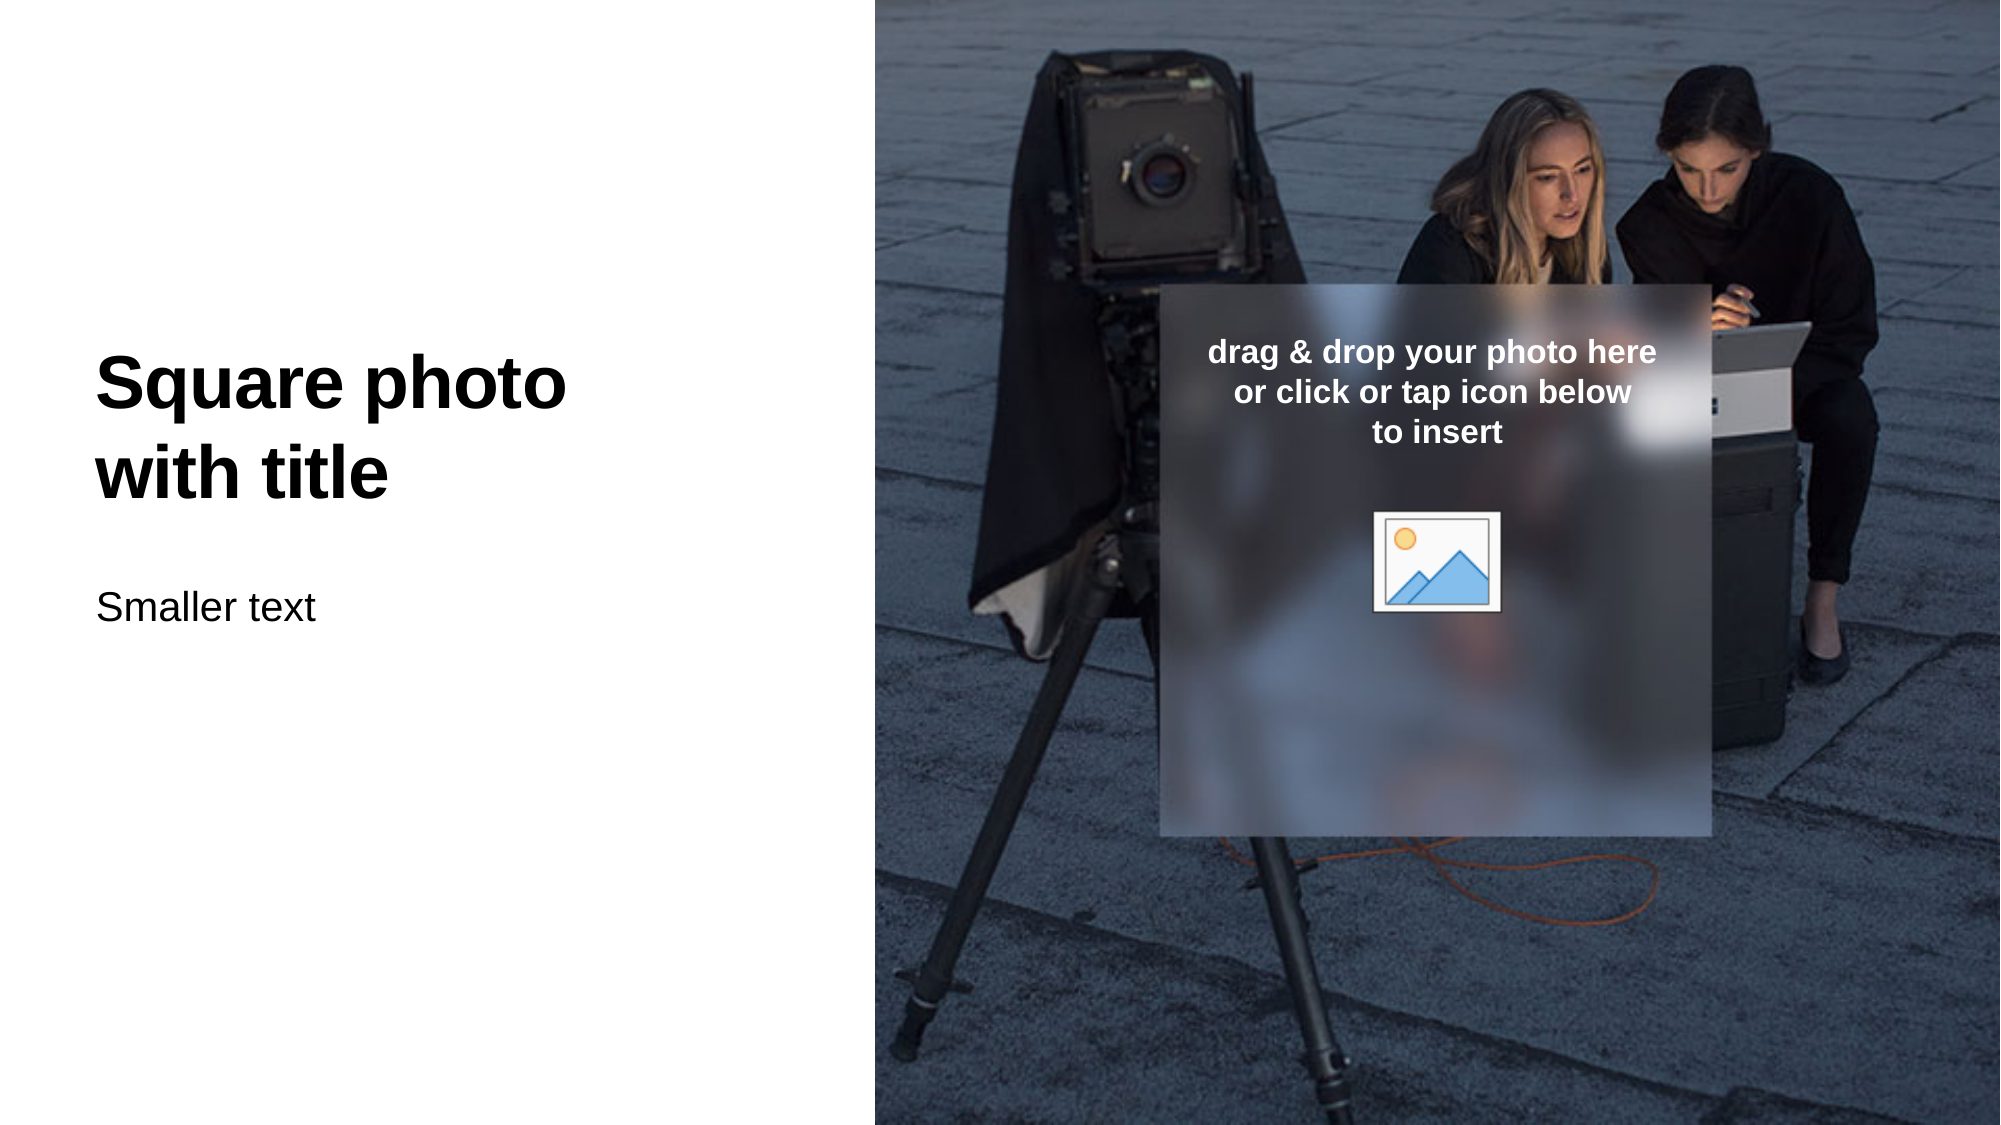

# Square photo with title
Smaller text